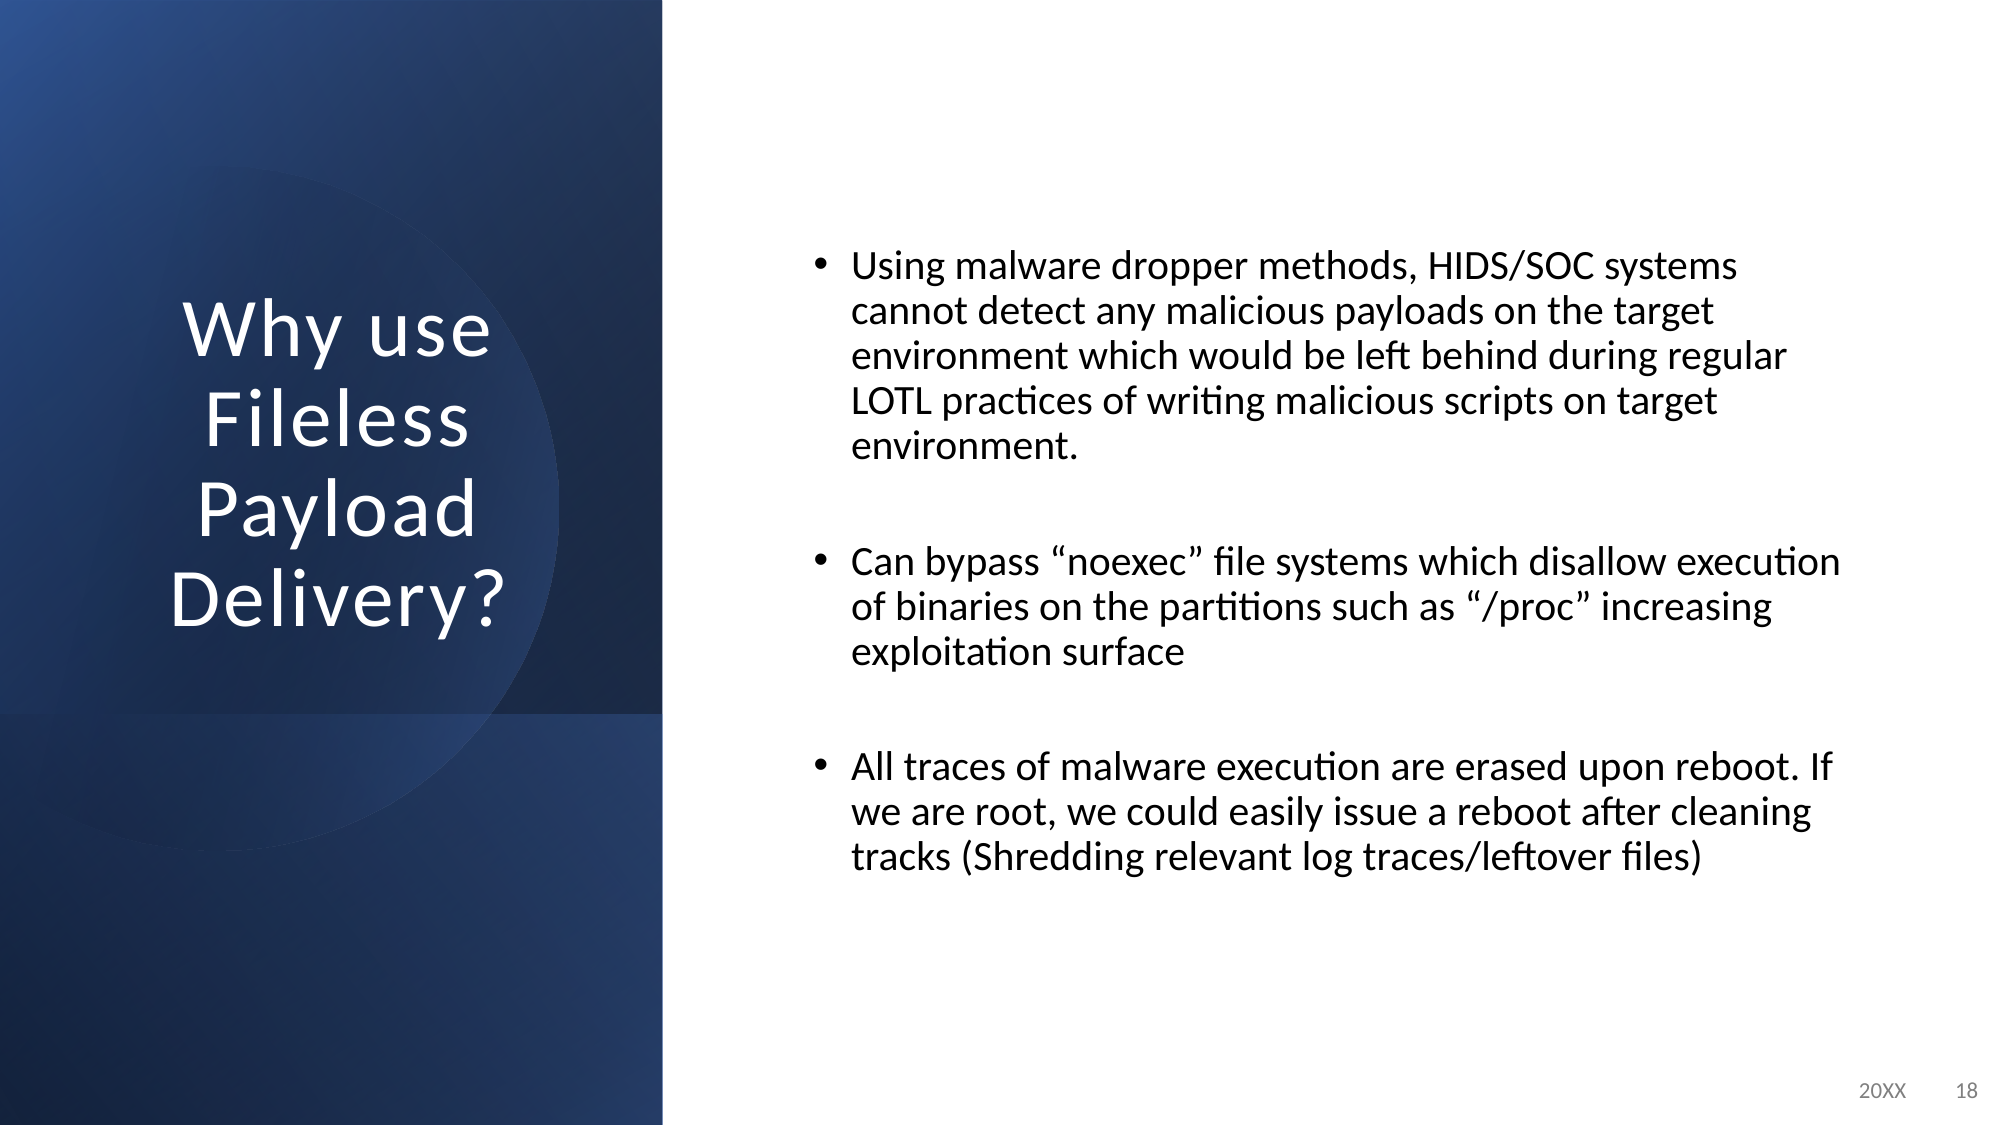

# Why use Fileless Payload Delivery?
Using malware dropper methods, HIDS/SOC systems cannot detect any malicious payloads on the target environment which would be left behind during regular LOTL practices of writing malicious scripts on target environment.

Can bypass “noexec” file systems which disallow execution of binaries on the partitions such as “/proc” increasing exploitation surface

All traces of malware execution are erased upon reboot. If we are root, we could easily issue a reboot after cleaning tracks (Shredding relevant log traces/leftover files)

20XX
18